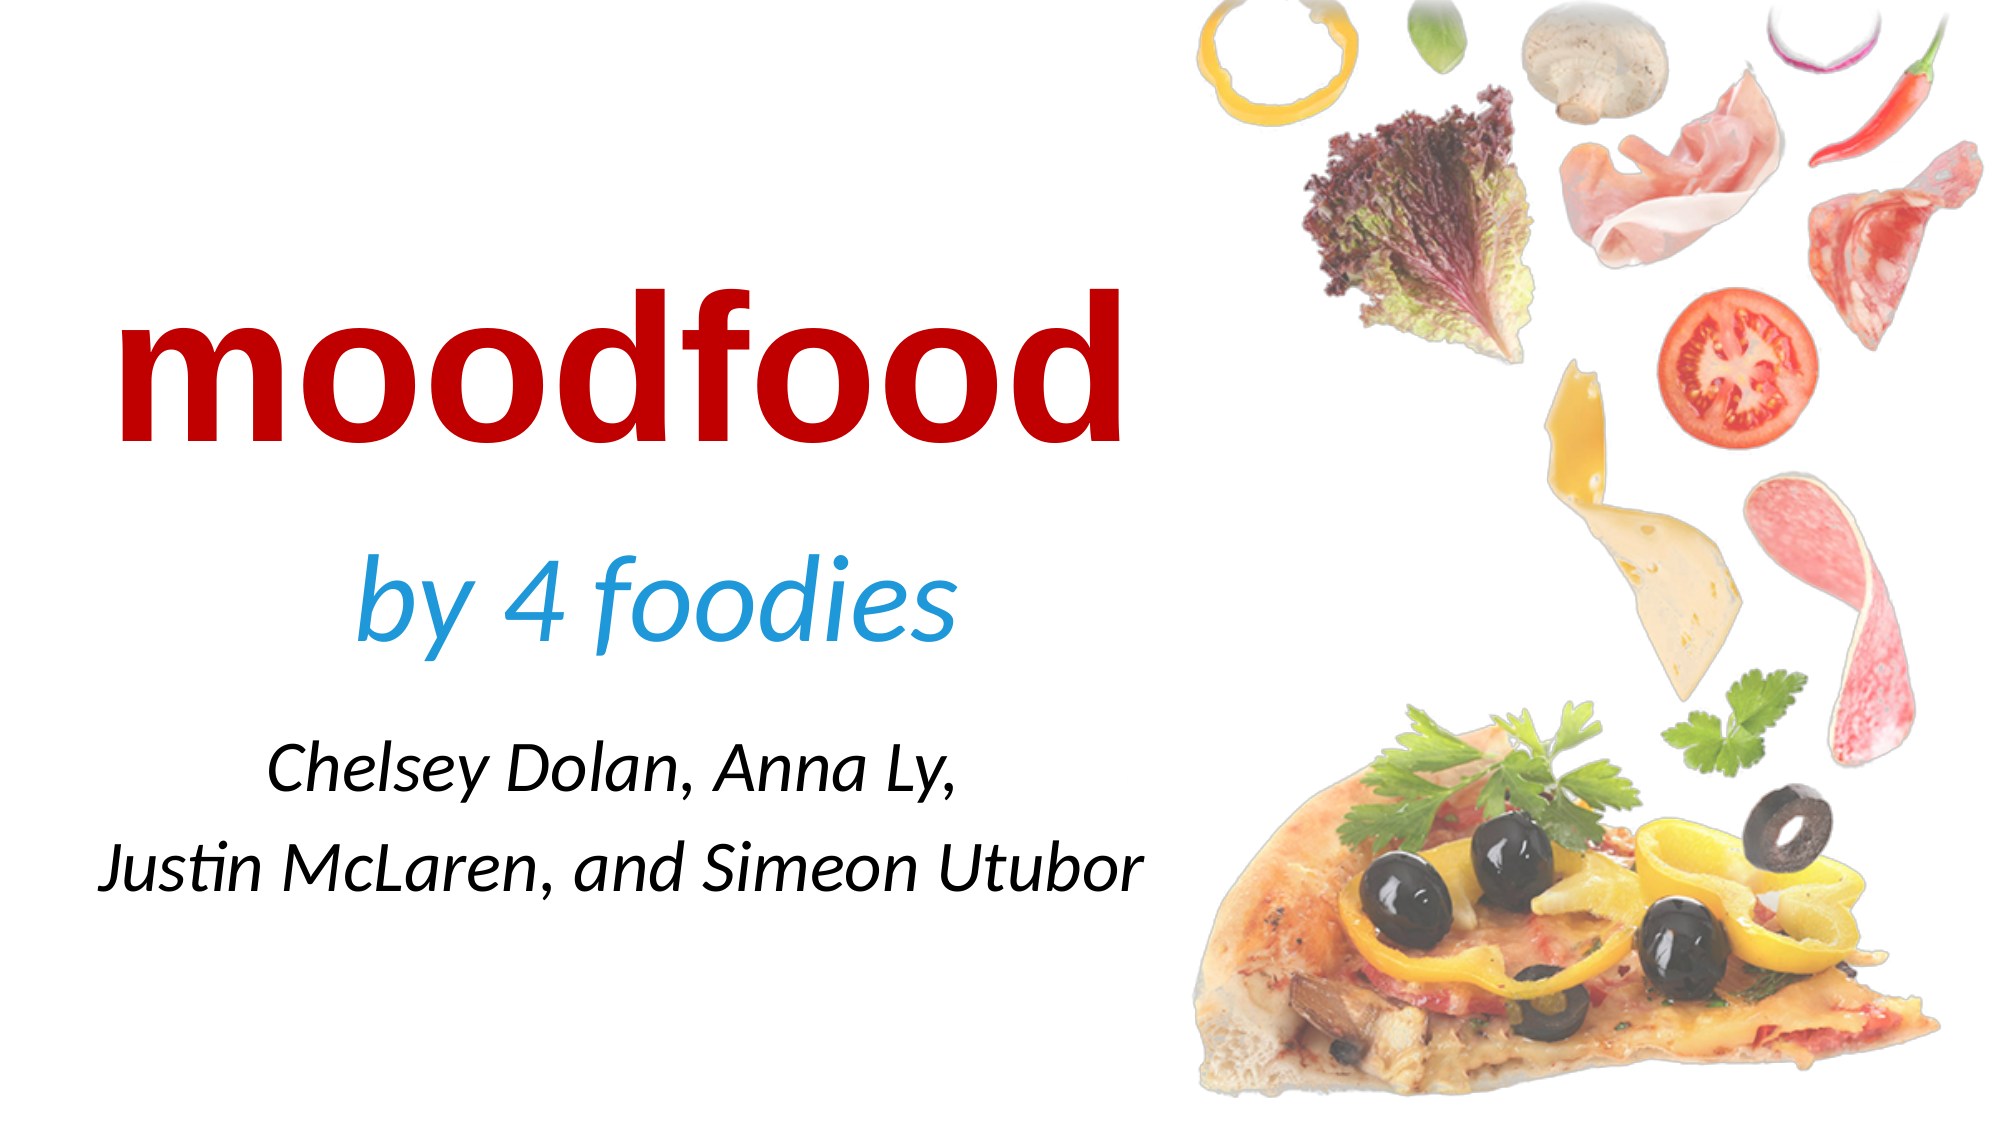

# moodfood
by 4 foodies
Chelsey Dolan, Anna Ly,
Justin McLaren, and Simeon Utubor